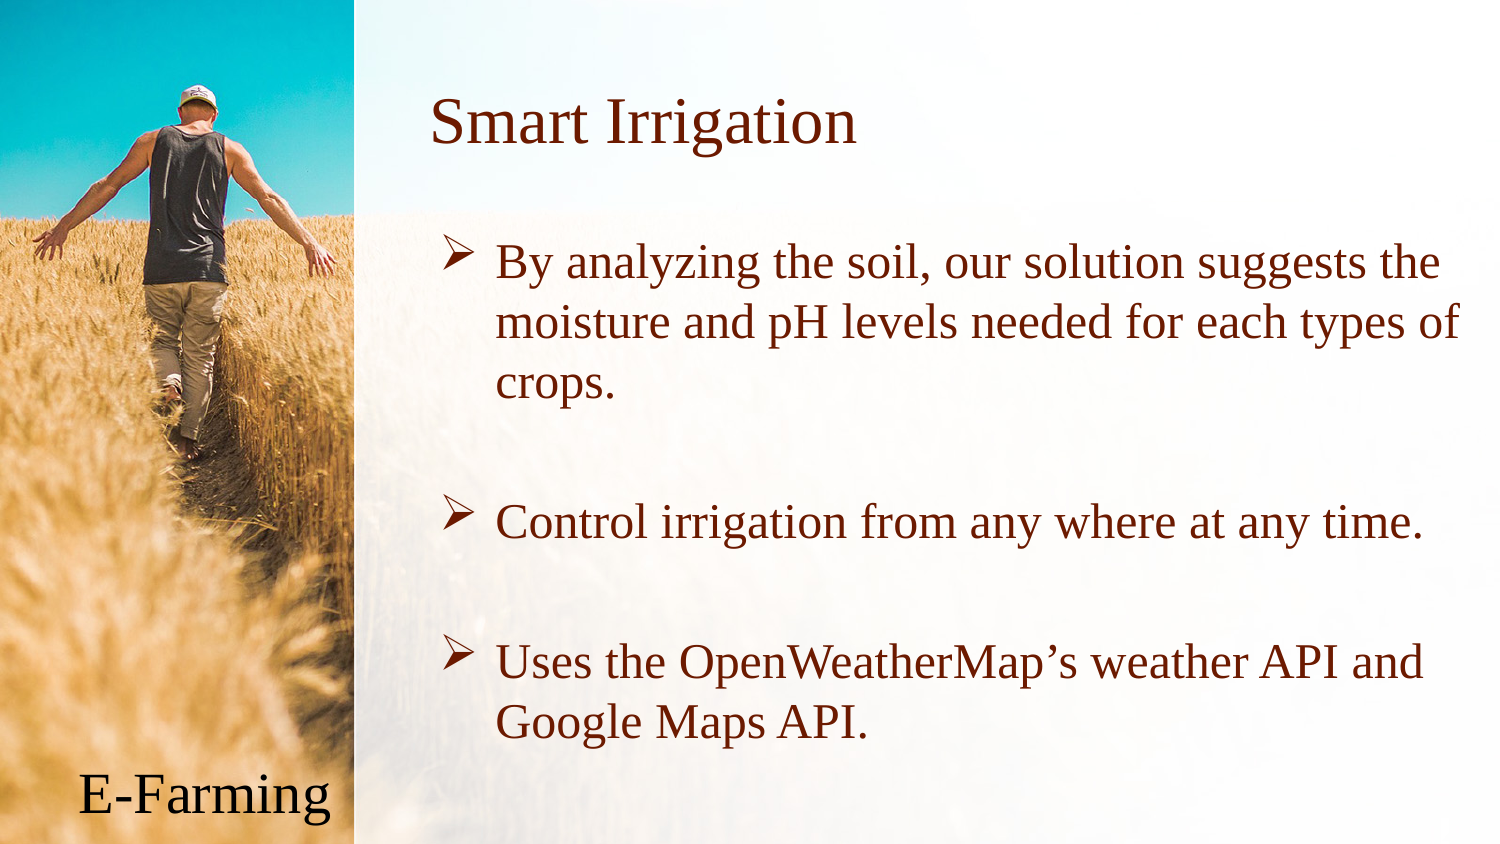

Smart Irrigation
By analyzing the soil, our solution suggests the moisture and pH levels needed for each types of crops.

Control irrigation from any where at any time.

Uses the OpenWeatherMap’s weather API and Google Maps API.

E-Farming